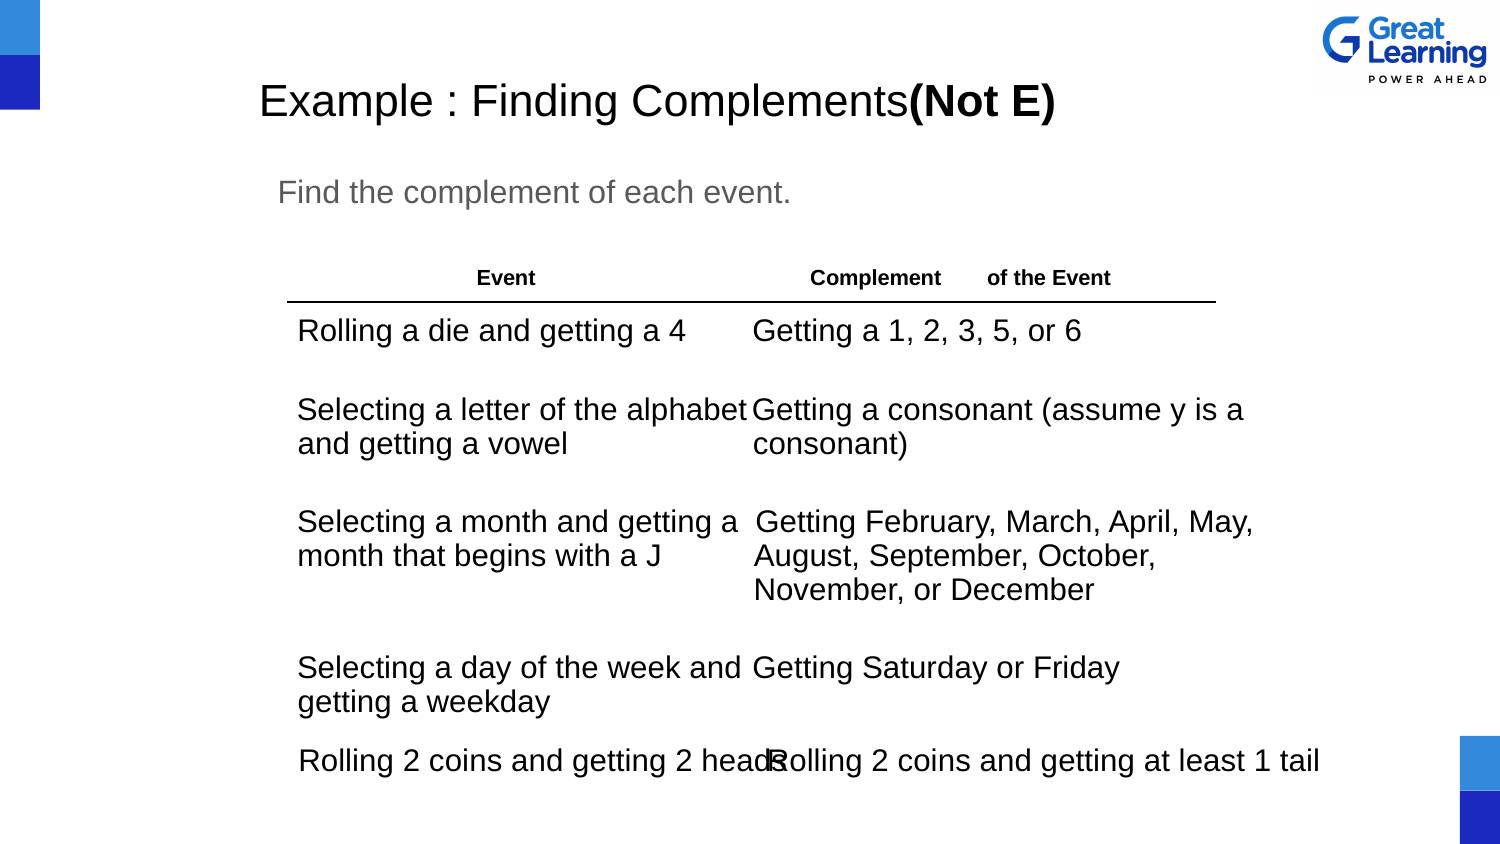

# Example : Finding Complements(Not E)
Find the complement of each event.

Event
Complement
of the Event

Rolling a die and getting a 4
Getting a 1, 2, 3, 5, or 6

Selecting a letter of the alphabet
Getting a consonant (assume y is a
and getting a vowel
consonant)

Selecting a month and getting a
Getting February, March, April, May,
month that begins with a J
August, September, October,
November, or December

Selecting a day of the week and
Getting Saturday or Friday
getting a weekday
Rolling 2 coins and getting 2 heads
Rolling 2 coins and getting at least 1 tail
71